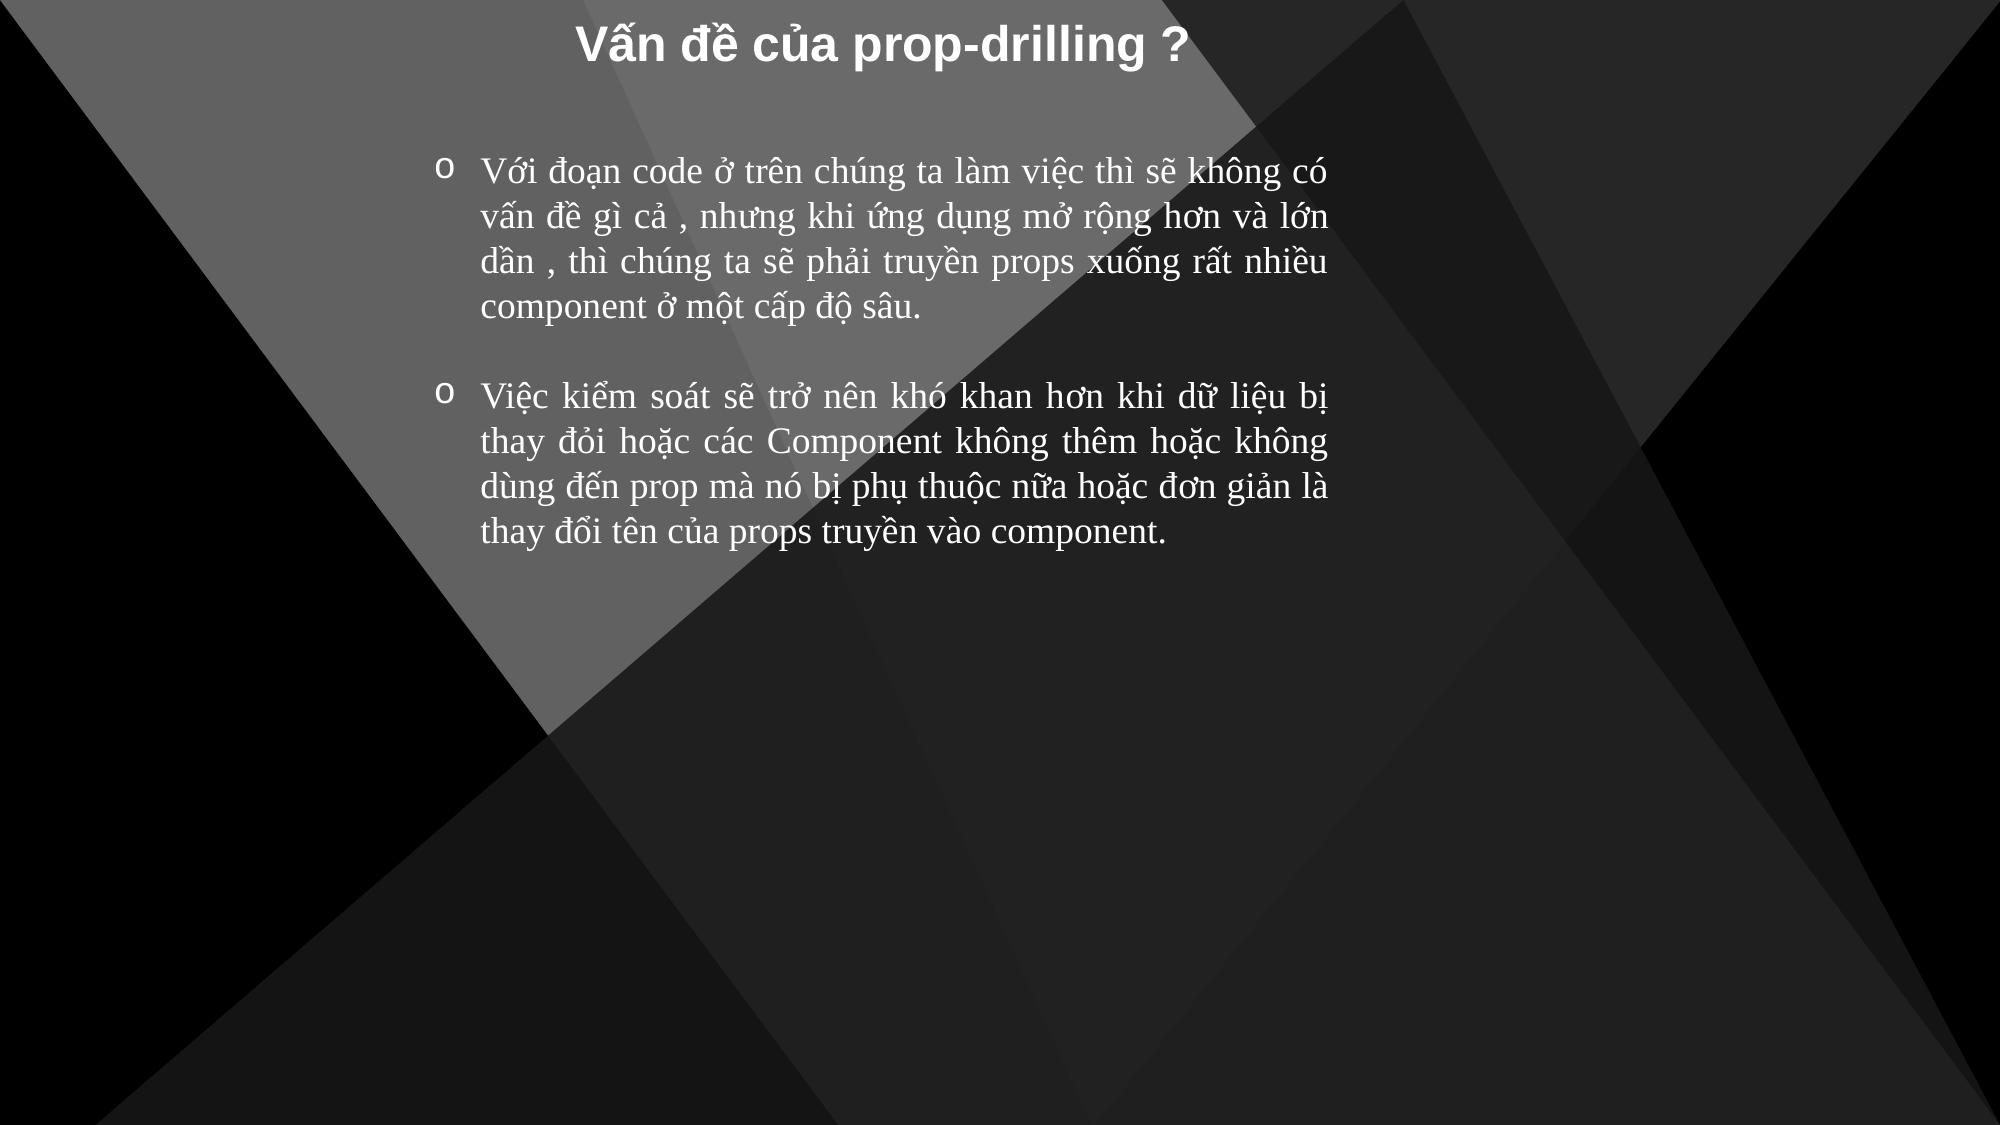

Vấn đề của prop-drilling ?
Với đoạn code ở trên chúng ta làm việc thì sẽ không có vấn đề gì cả , nhưng khi ứng dụng mở rộng hơn và lớn dần , thì chúng ta sẽ phải truyền props xuống rất nhiều component ở một cấp độ sâu.

Việc kiểm soát sẽ trở nên khó khan hơn khi dữ liệu bị thay đỏi hoặc các Component không thêm hoặc không dùng đến prop mà nó bị phụ thuộc nữa hoặc đơn giản là thay đổi tên của props truyền vào component.